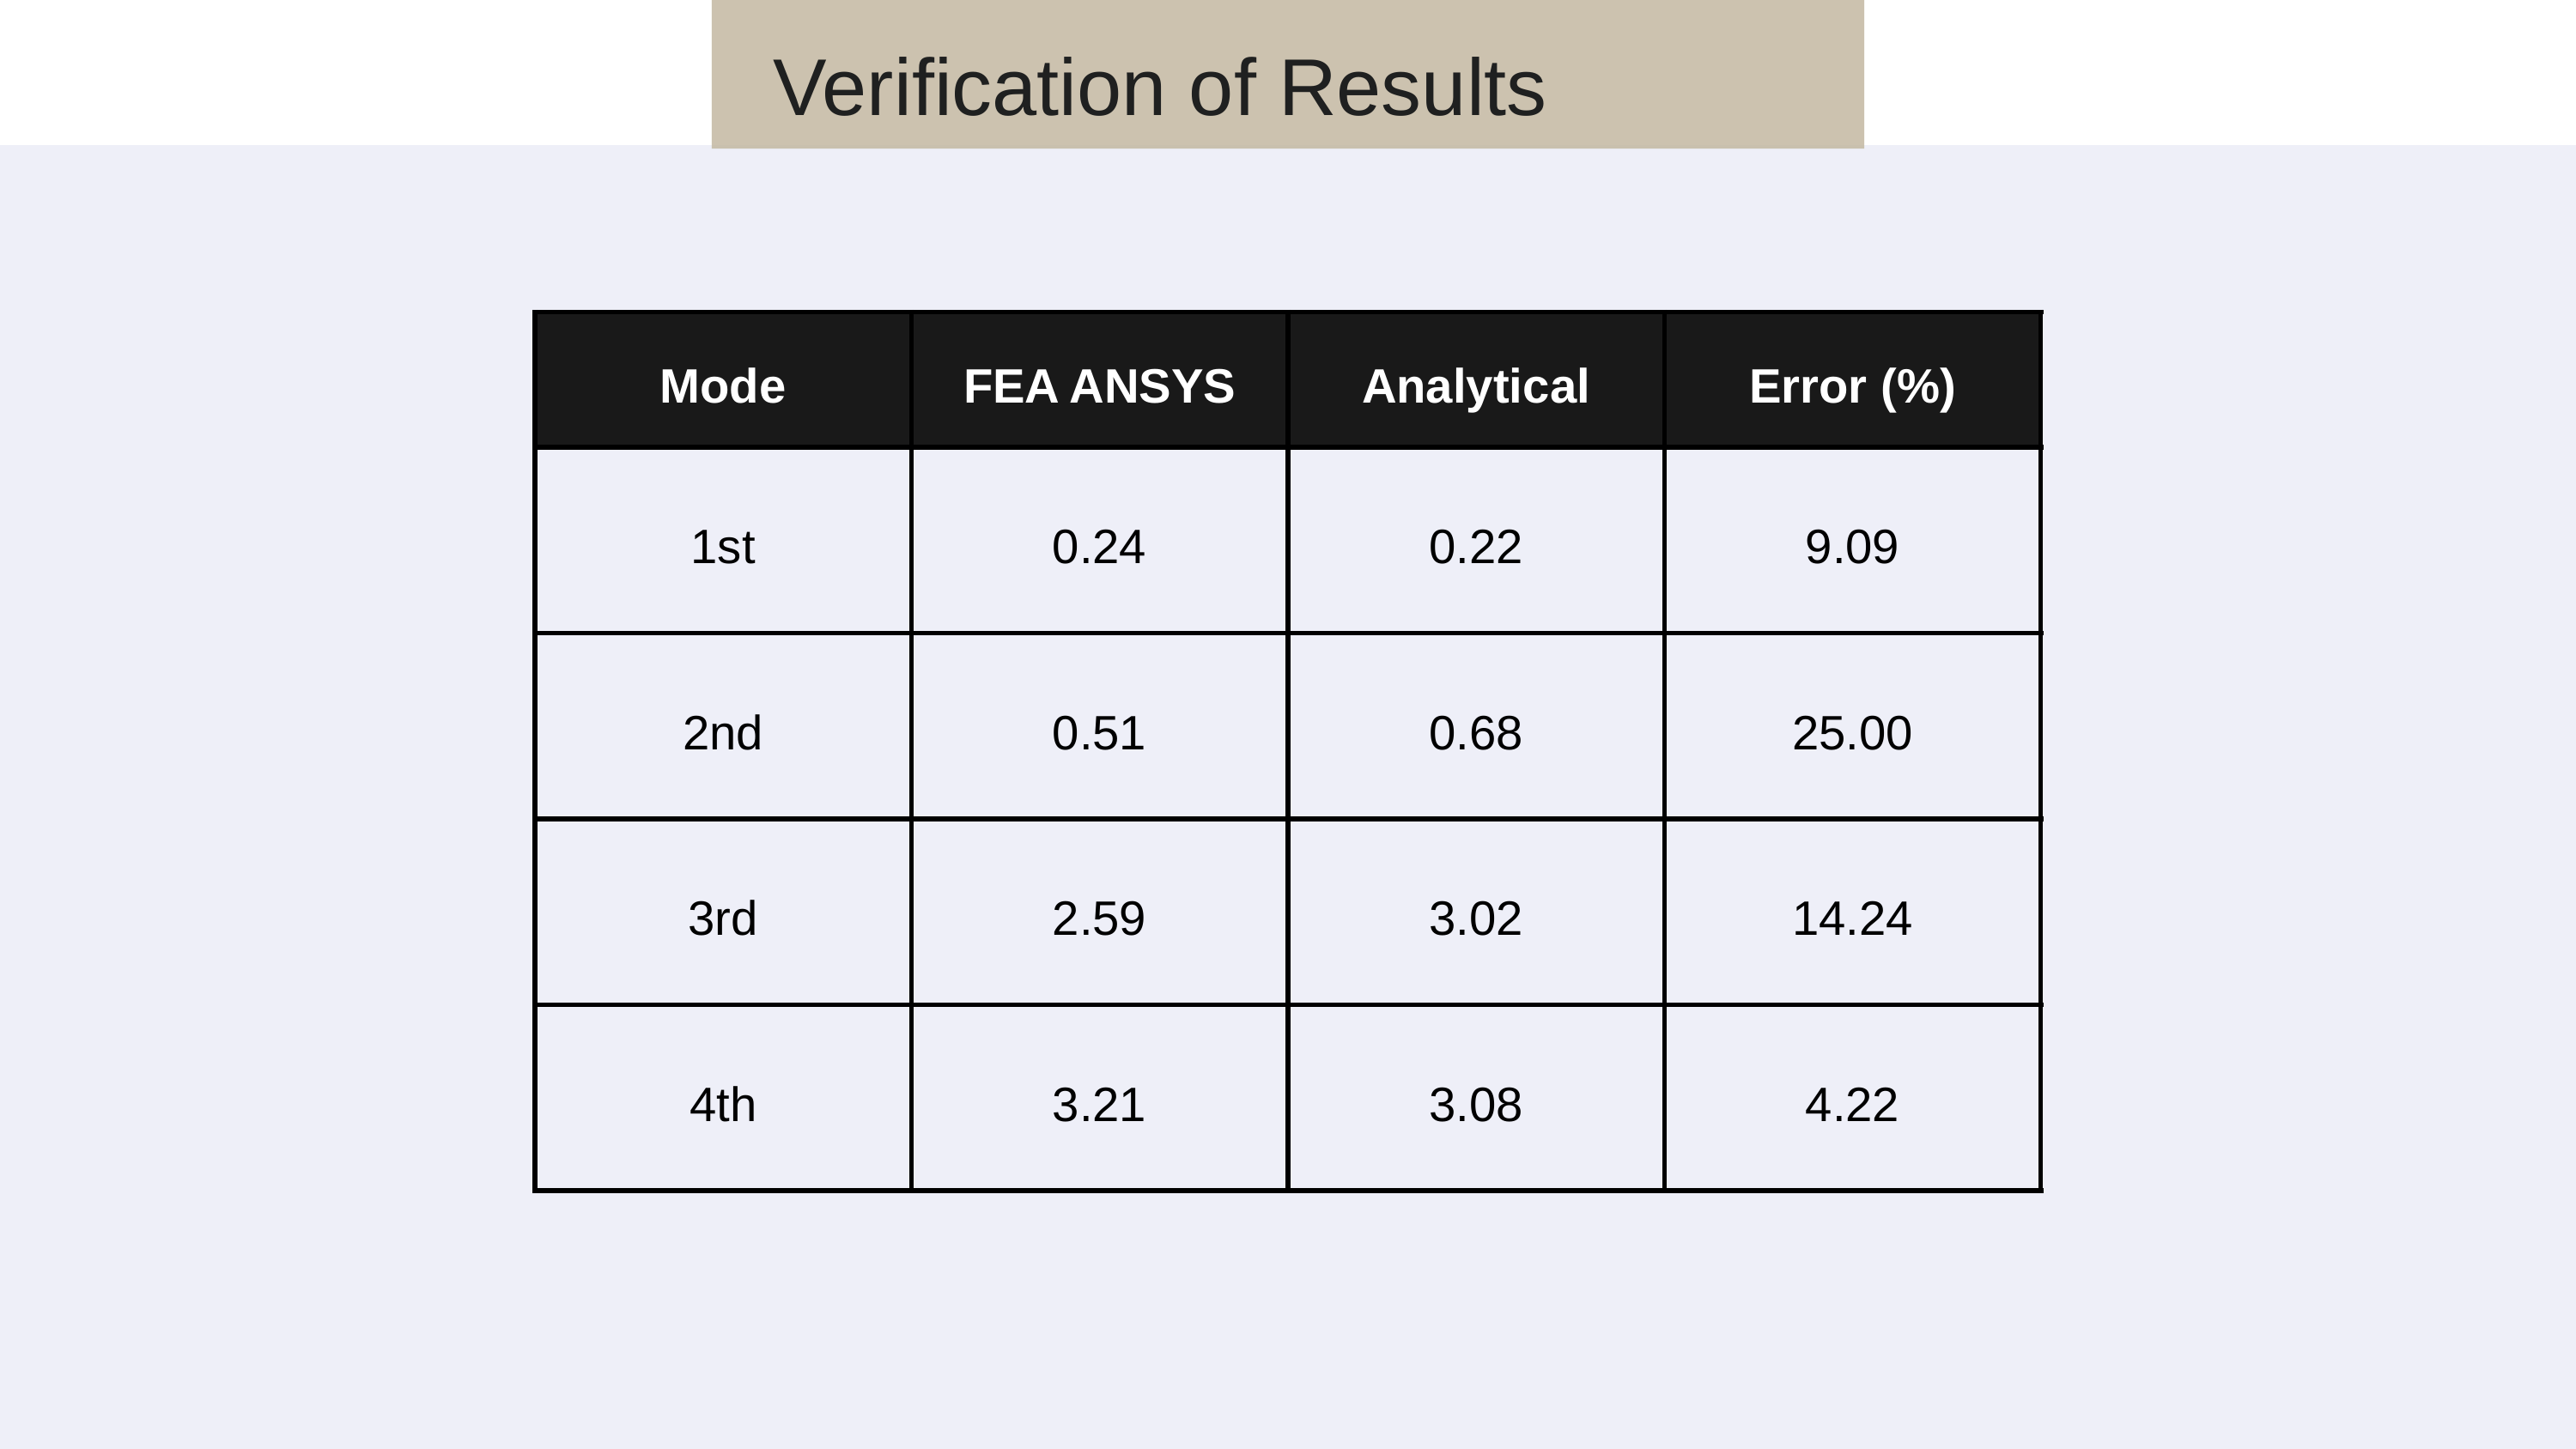

Verification of Results
| Mode | FEA ANSYS | Analytical | Error (%) |
| --- | --- | --- | --- |
| 1st | 0.24 | 0.22 | 9.09 |
| 2nd | 0.51 | 0.68 | 25.00 |
| 3rd | 2.59 | 3.02 | 14.24 |
| 4th | 3.21 | 3.08 | 4.22 |